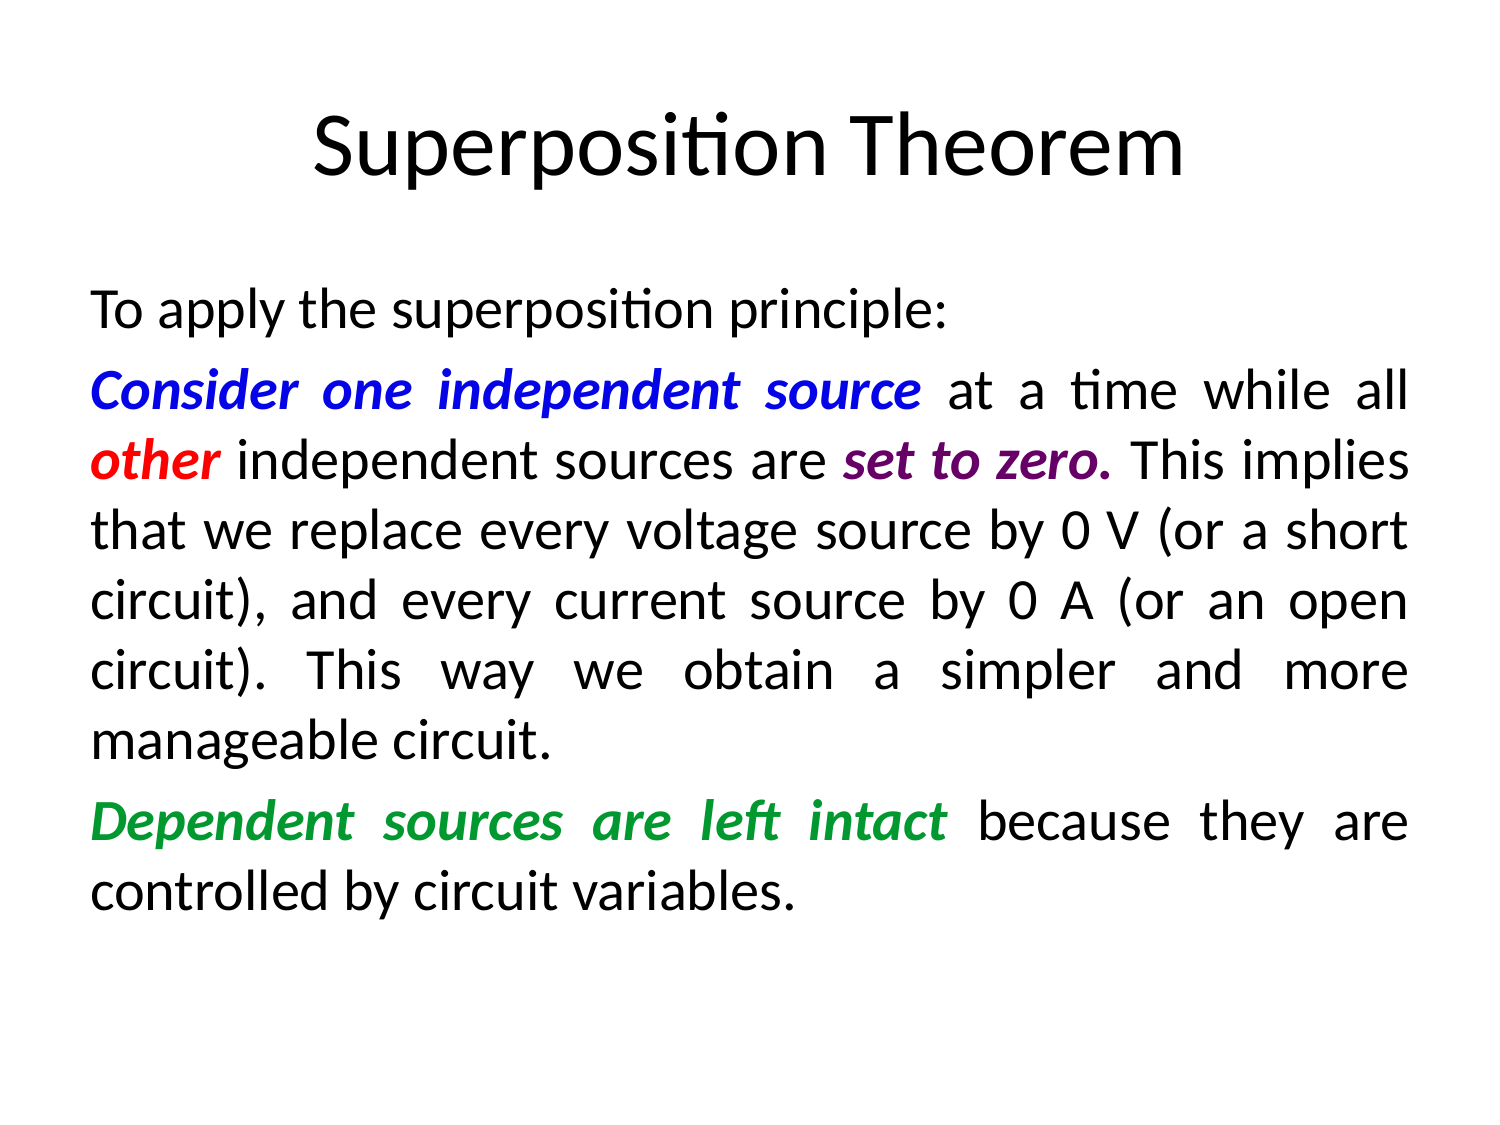

# Superposition Theorem
To apply the superposition principle:
Consider one independent source at a time while all other independent sources are set to zero. This implies that we replace every voltage source by 0 V (or a short circuit), and every current source by 0 A (or an open circuit). This way we obtain a simpler and more manageable circuit.
Dependent sources are left intact because they are controlled by circuit variables.